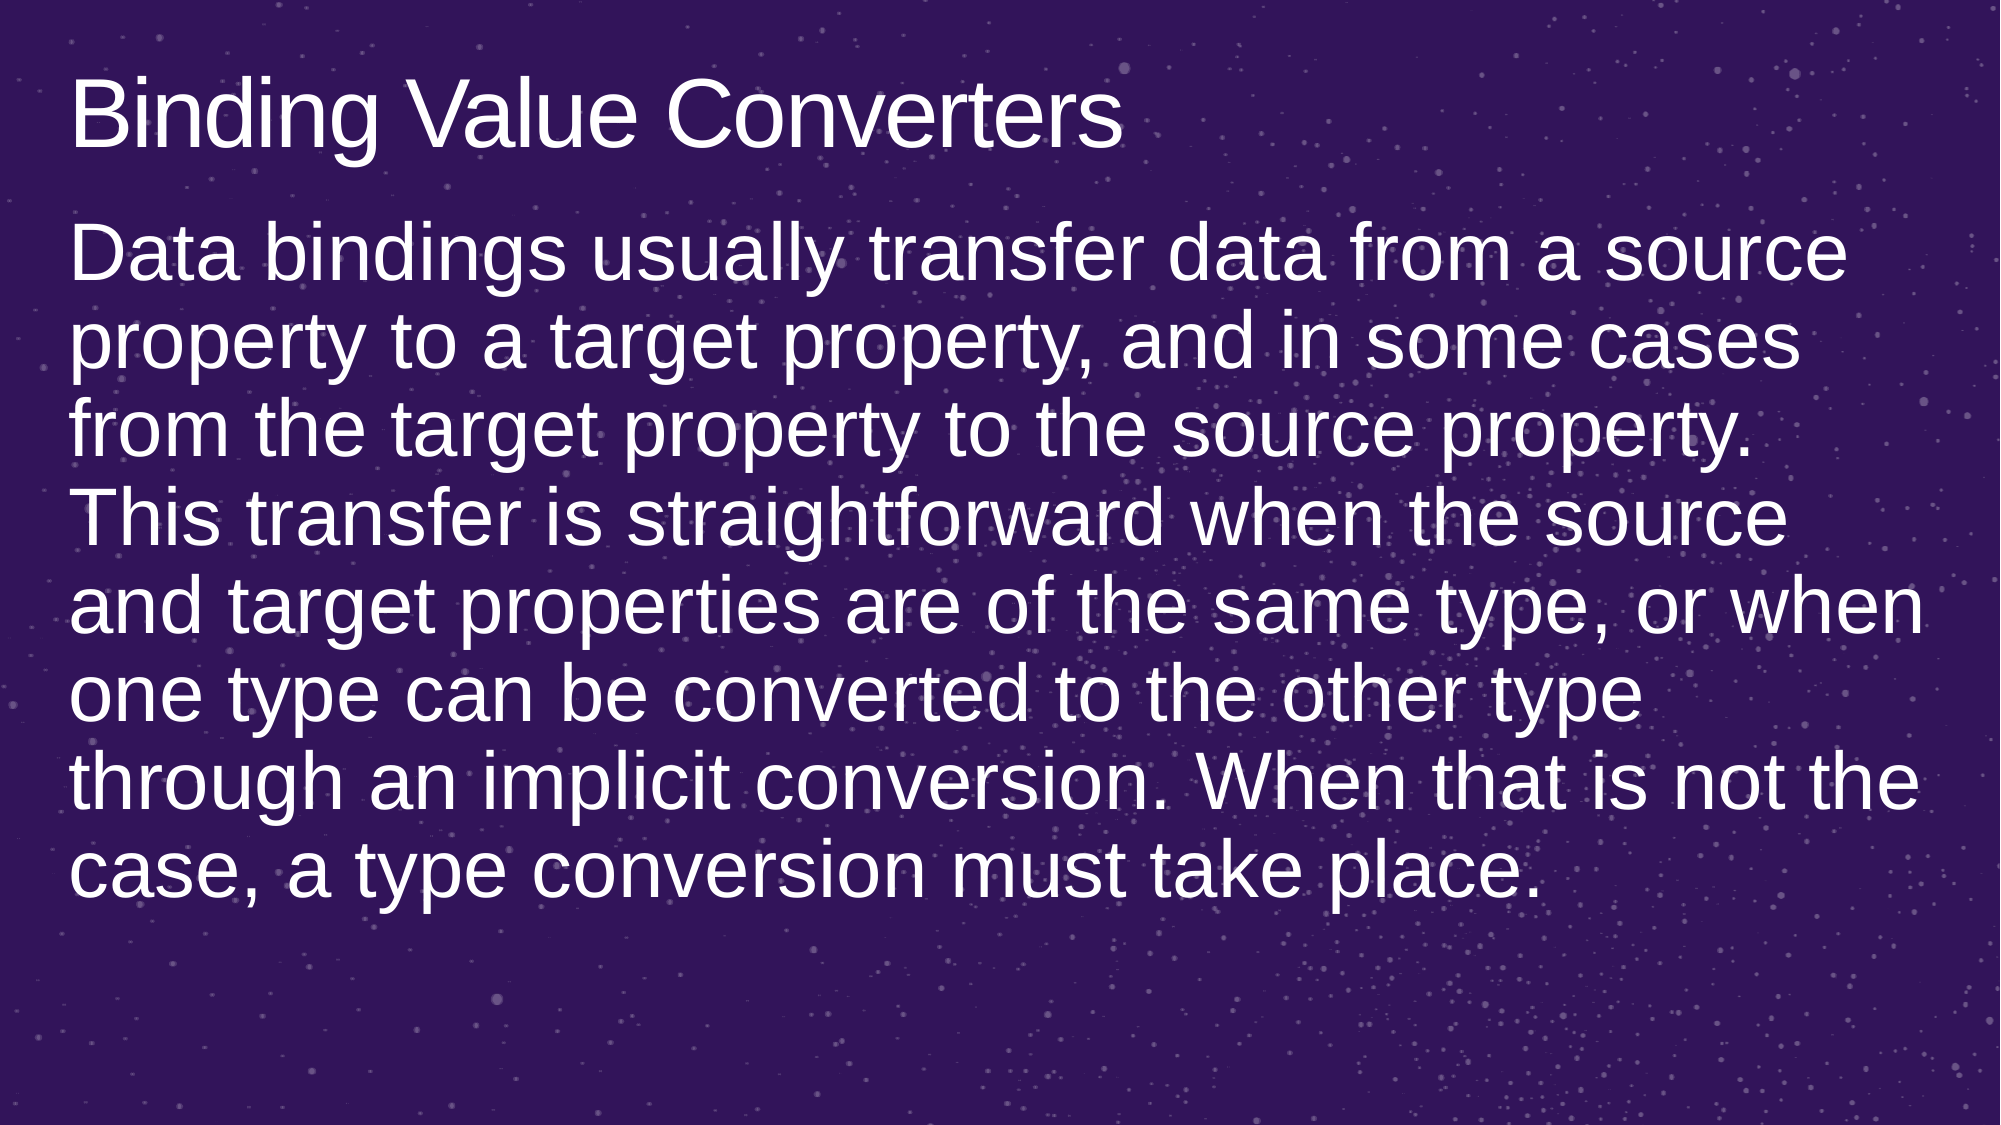

# Binding Value Converters
Data bindings usually transfer data from a source property to a target property, and in some cases from the target property to the source property. This transfer is straightforward when the source and target properties are of the same type, or when one type can be converted to the other type through an implicit conversion. When that is not the case, a type conversion must take place.